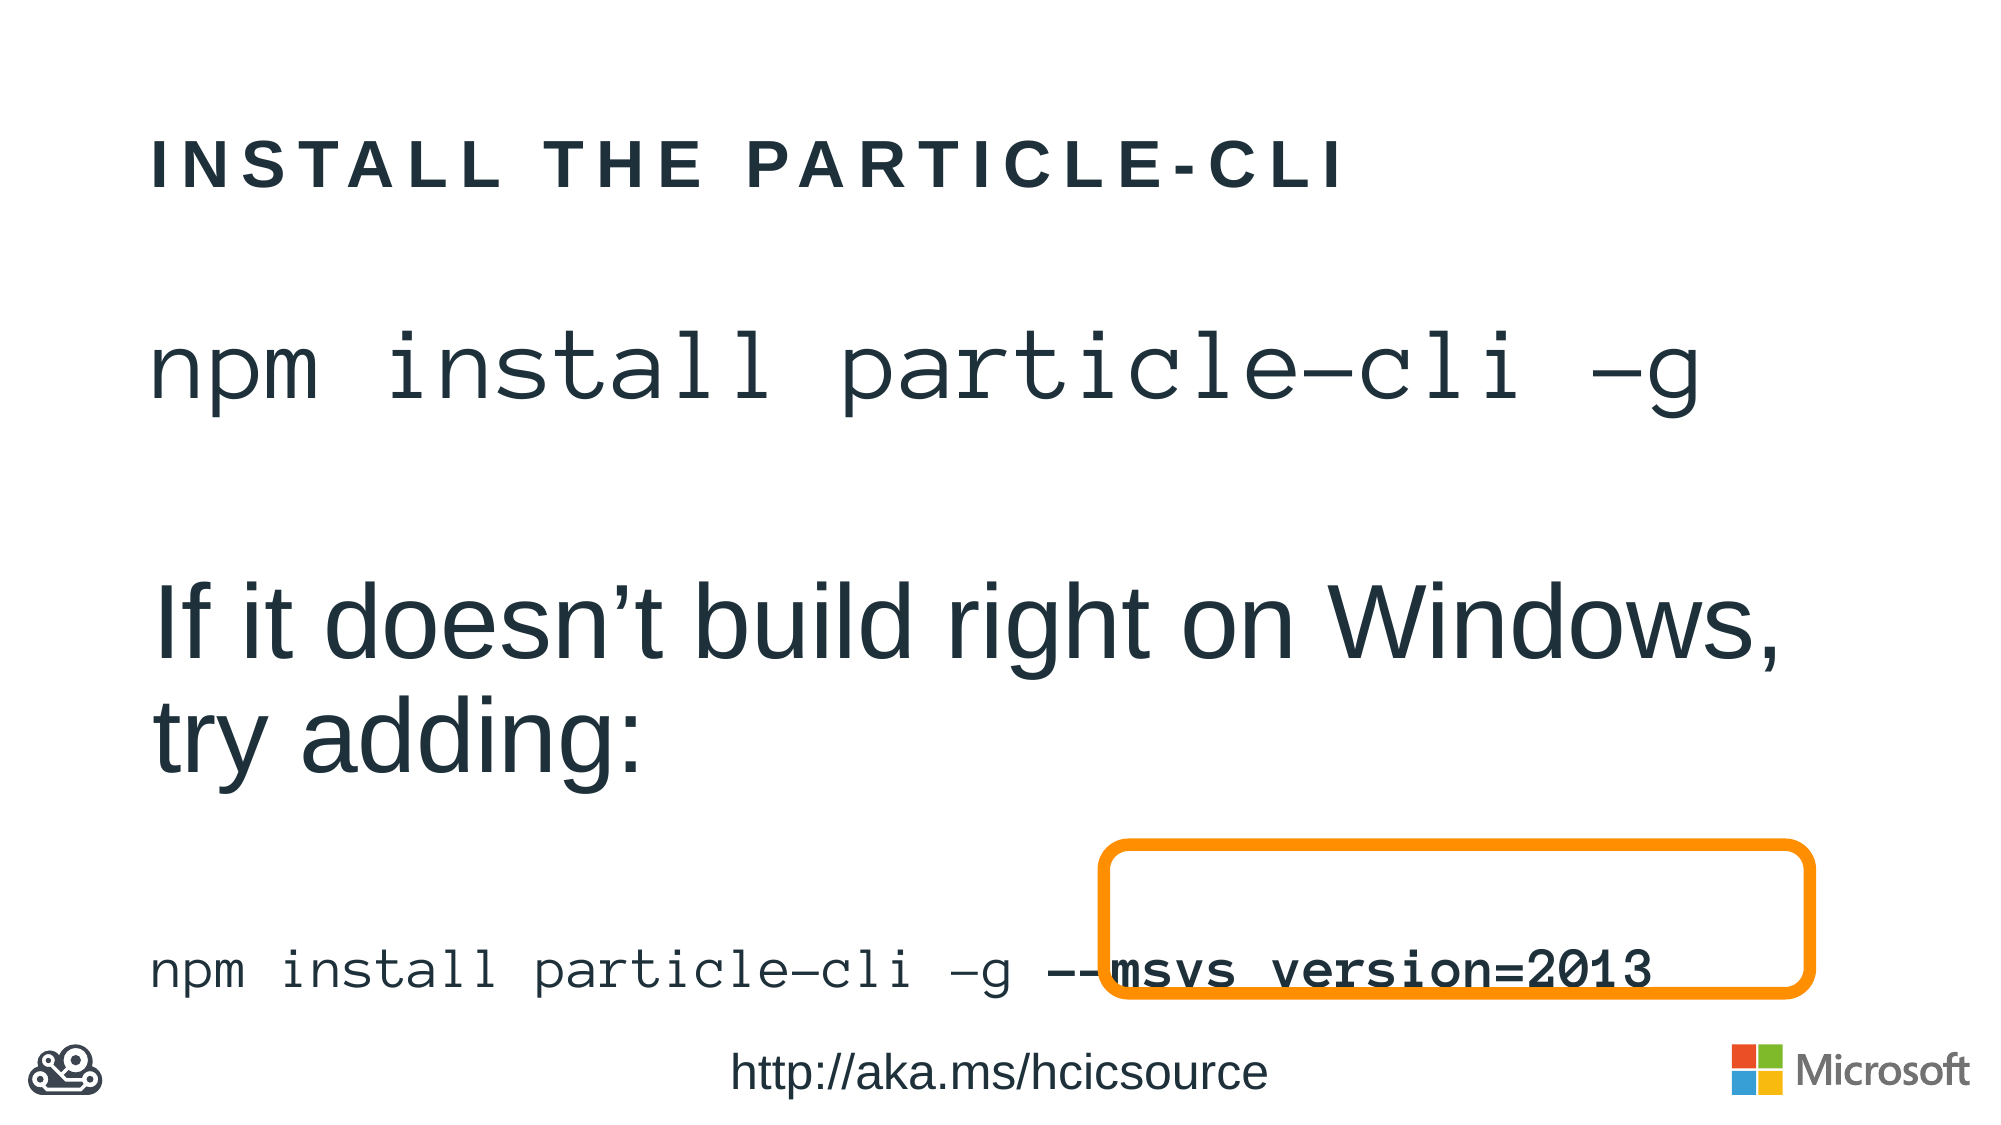

# Install the particle-cli
npm install particle-cli -g
If it doesn’t build right on Windows, try adding:

npm install particle-cli –g --msvs_version=2013